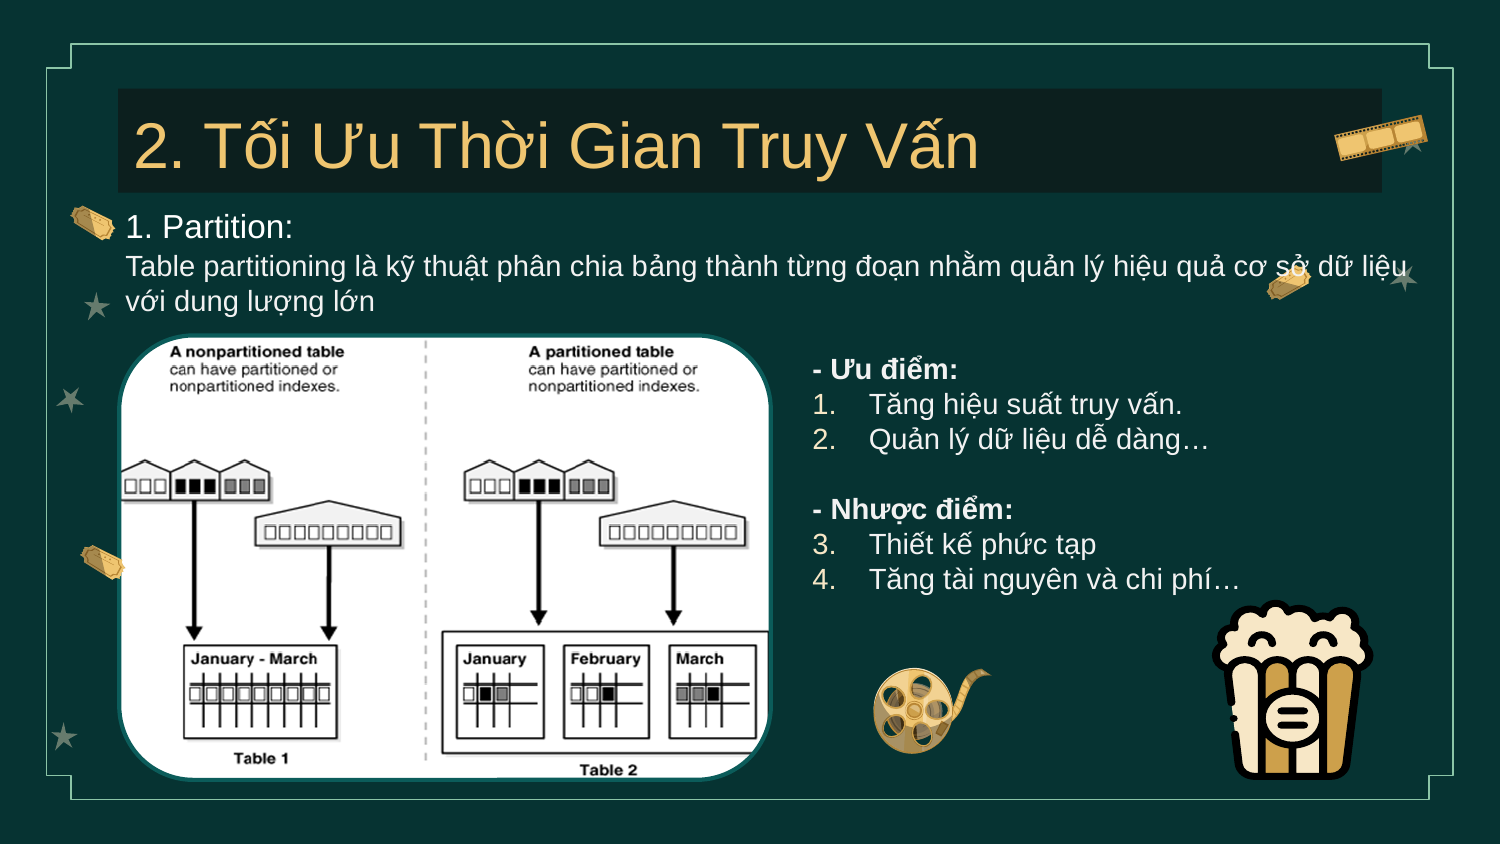

# 2. Tối Ưu Thời Gian Truy Vấn

1. Partition:

Table partitioning là kỹ thuật phân chia bảng thành từng đoạn nhằm quản lý hiệu quả cơ sở dữ liệu với dung lượng lớn

- Ưu điểm:
Tăng hiệu suất truy vấn.
Quản lý dữ liệu dễ dàng…

- Nhược điểm:
Thiết kế phức tạp
Tăng tài nguyên và chi phí…